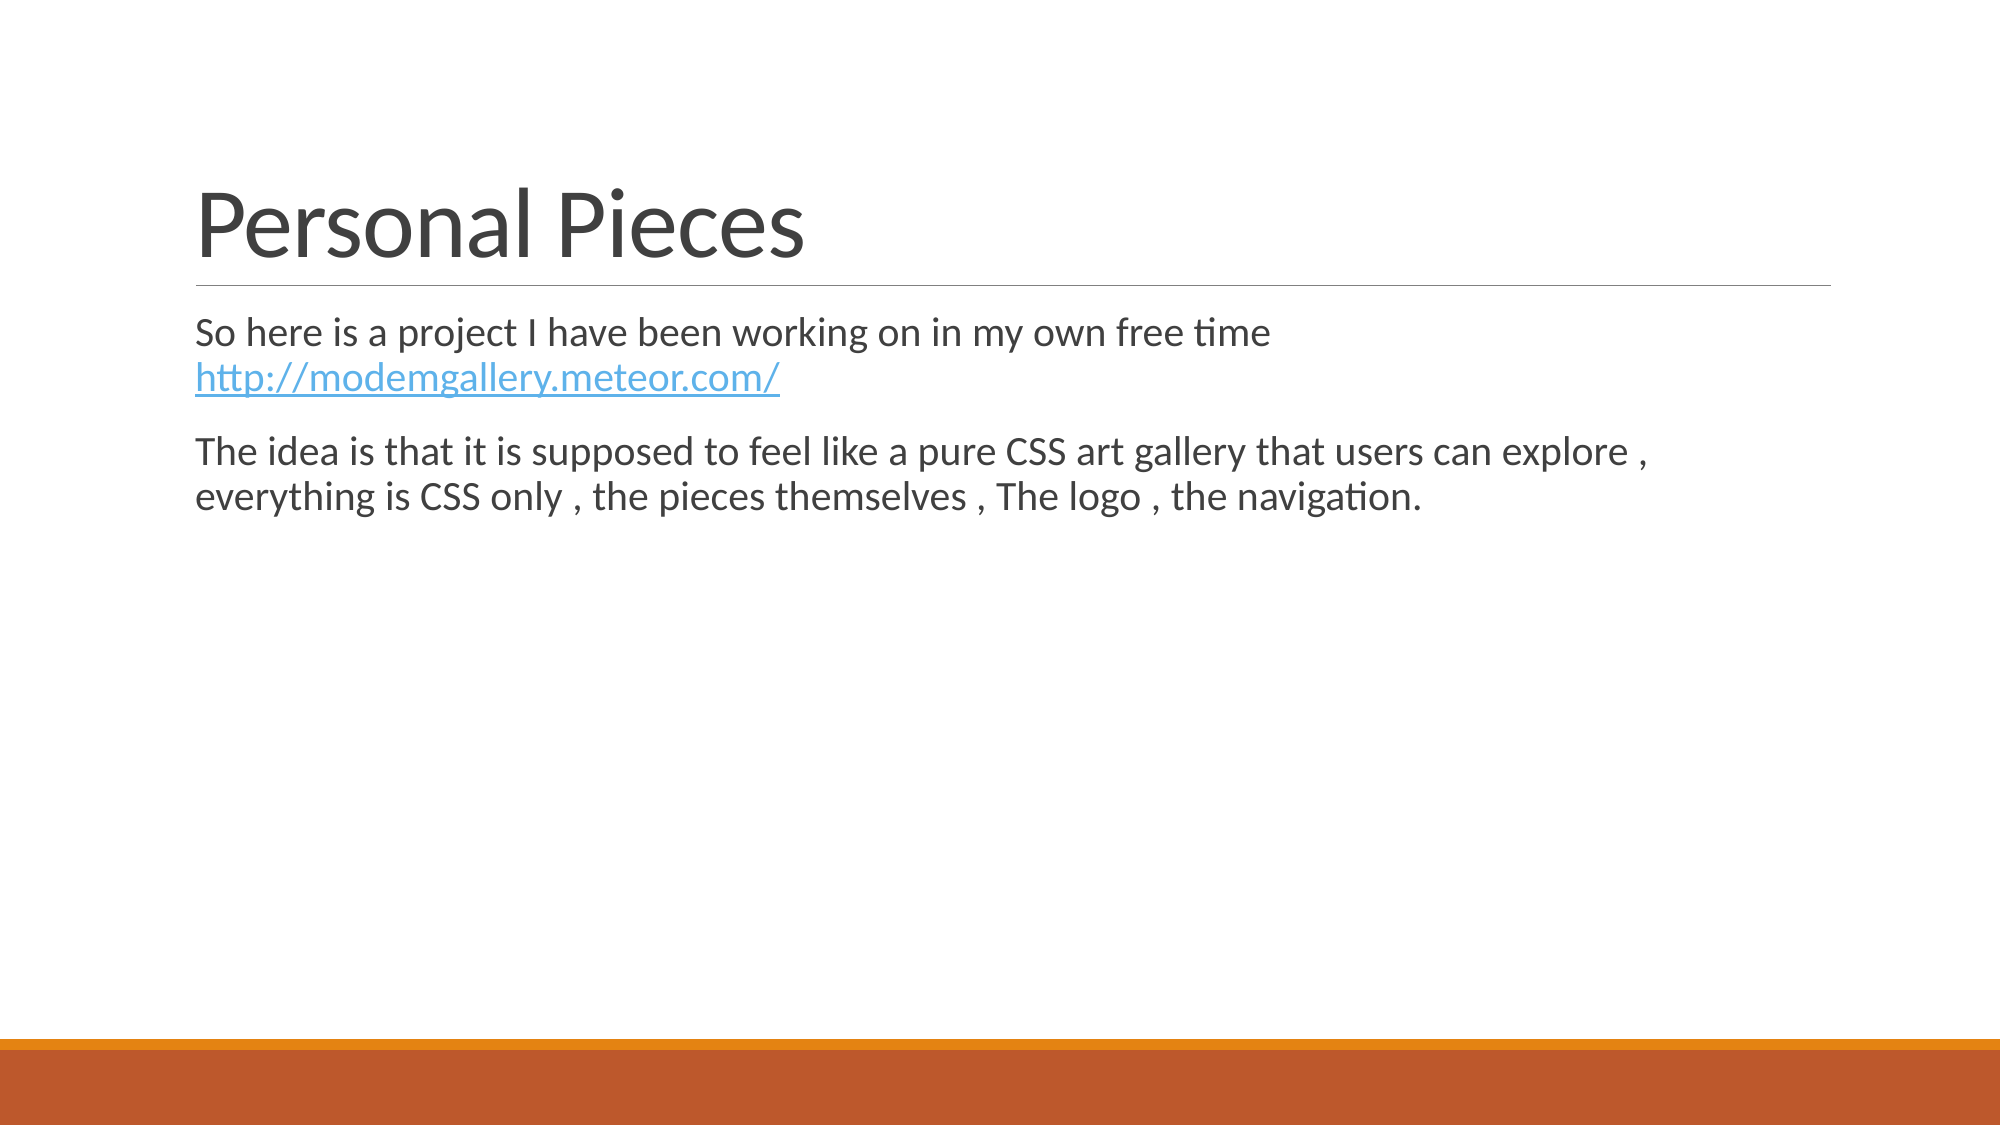

# Personal Pieces
So here is a project I have been working on in my own free time
http://modemgallery.meteor.com/
The idea is that it is supposed to feel like a pure CSS art gallery that users can explore , everything is CSS only , the pieces themselves , The logo , the navigation.